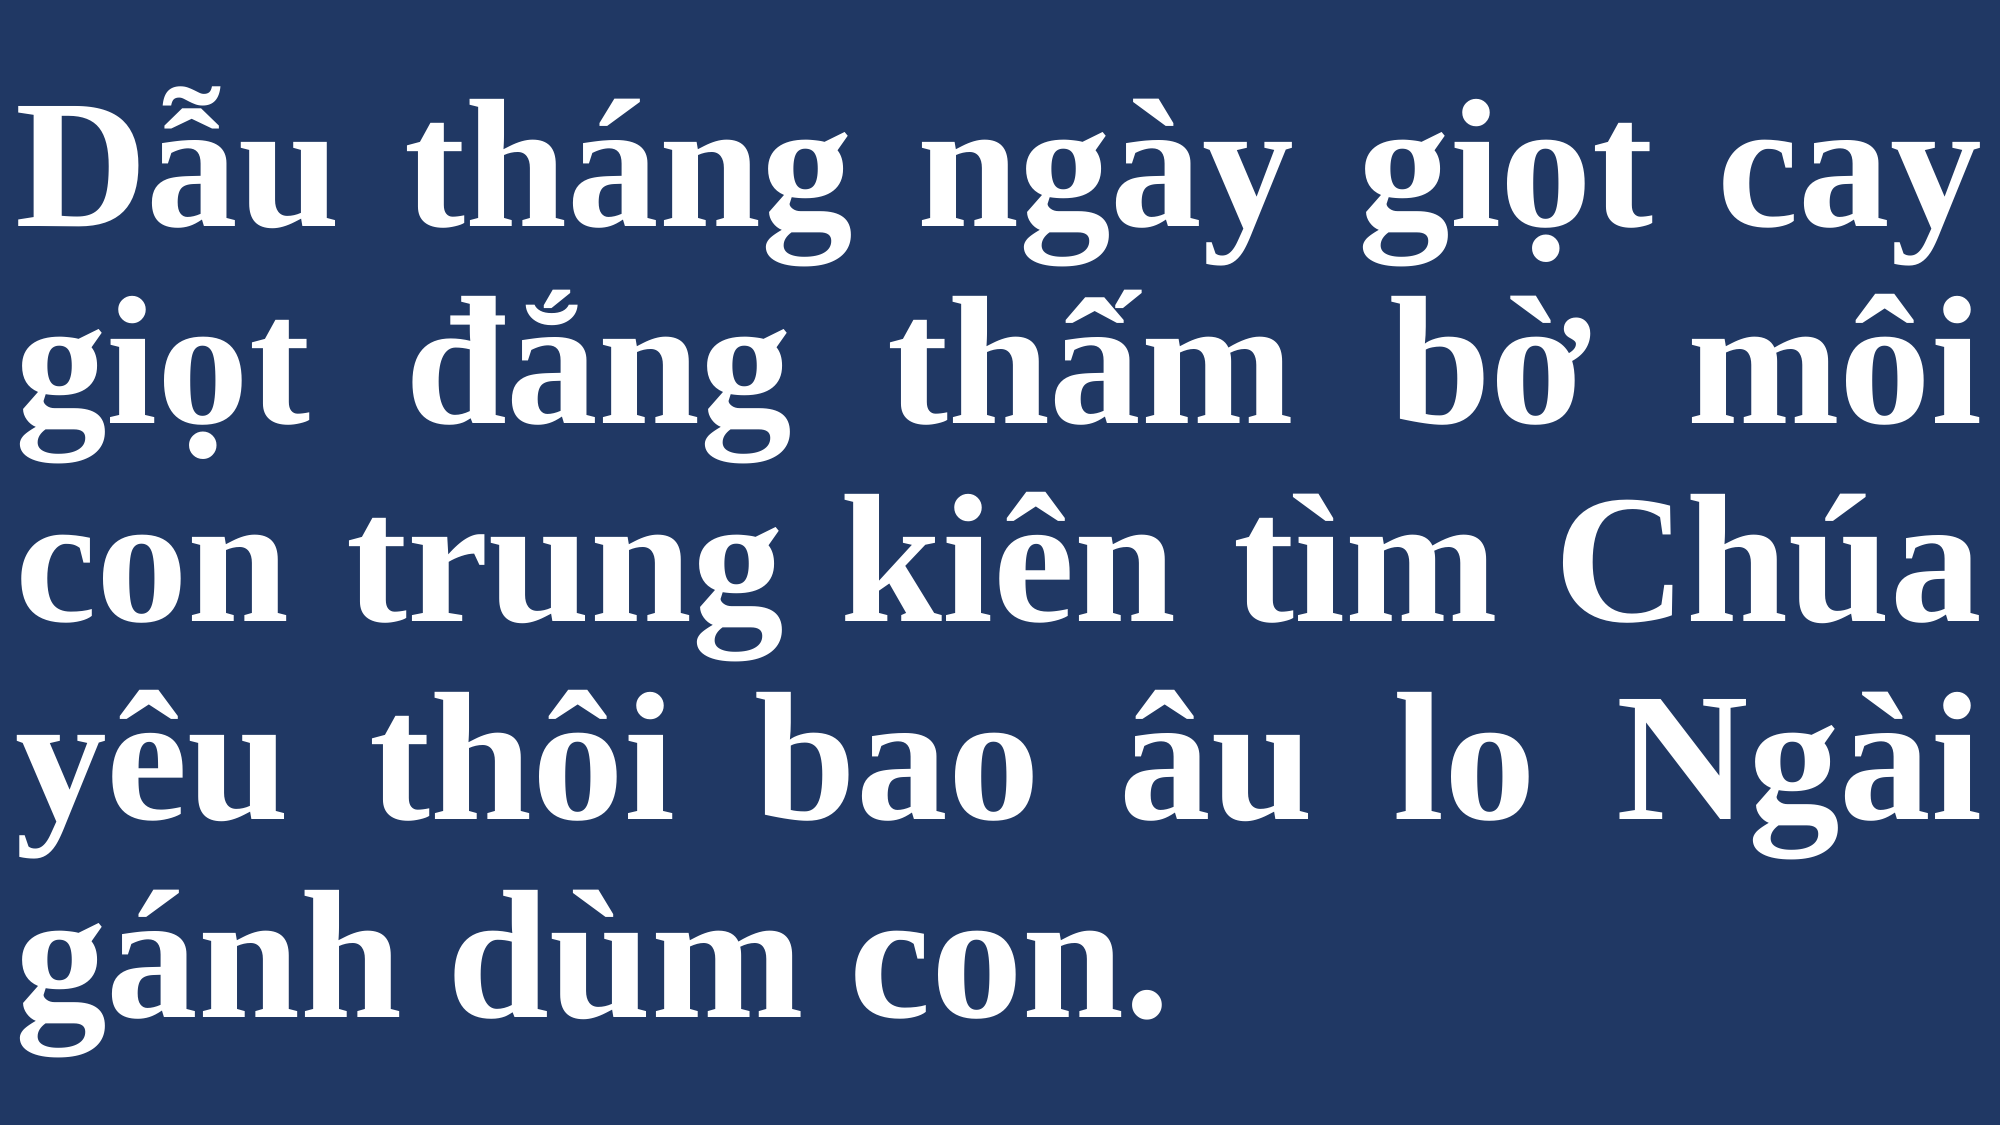

# Dẫu tháng ngày giọt cay giọt đắng thấm bờ môi con trung kiên tìm Chúa yêu thôi bao âu lo Ngài gánh dùm con.